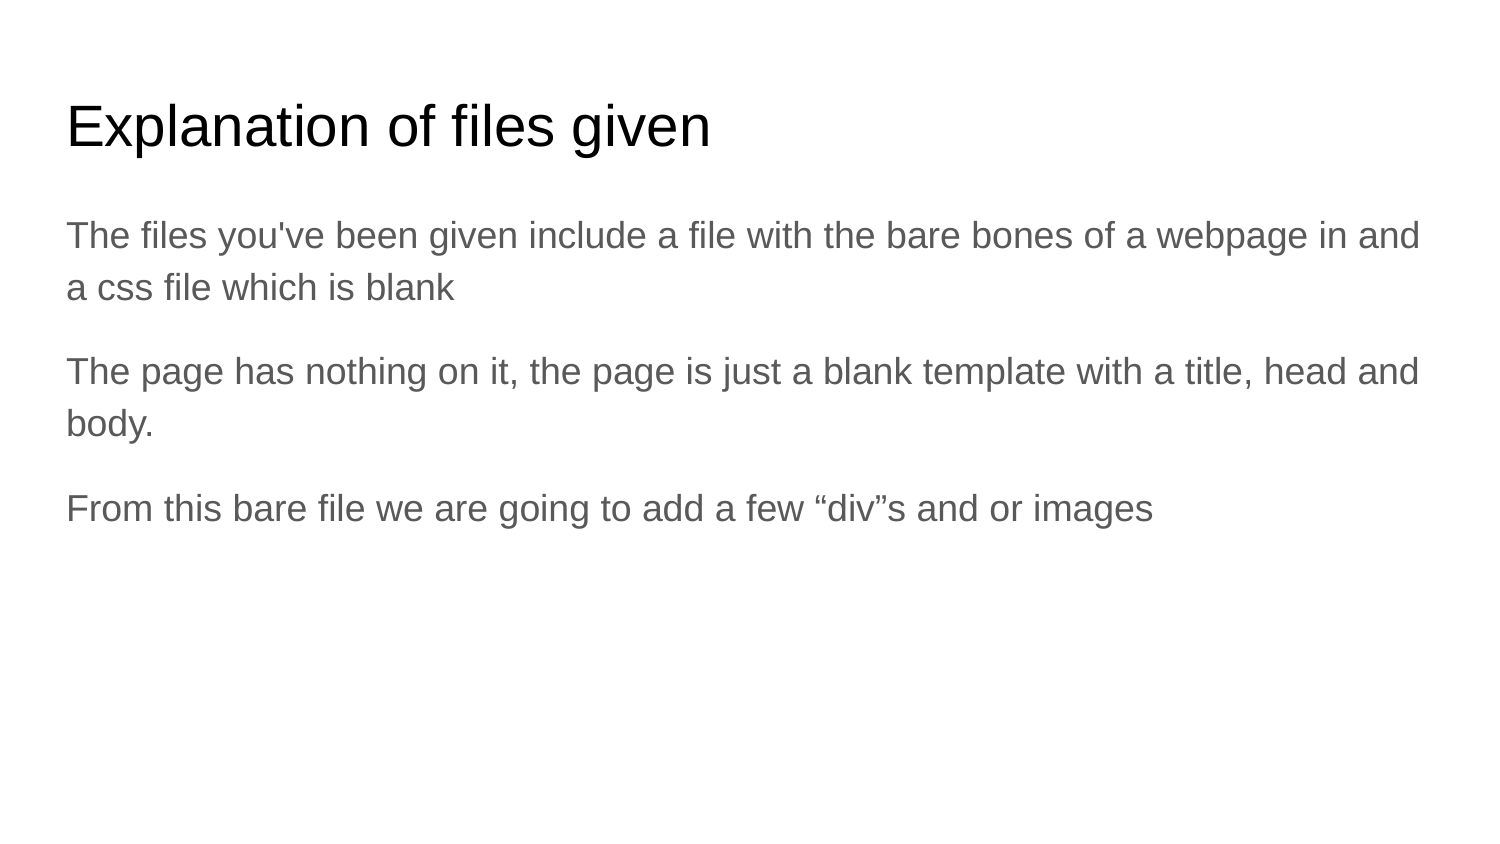

# Explanation of files given
The files you've been given include a file with the bare bones of a webpage in and a css file which is blank
The page has nothing on it, the page is just a blank template with a title, head and body.
From this bare file we are going to add a few “div”s and or images